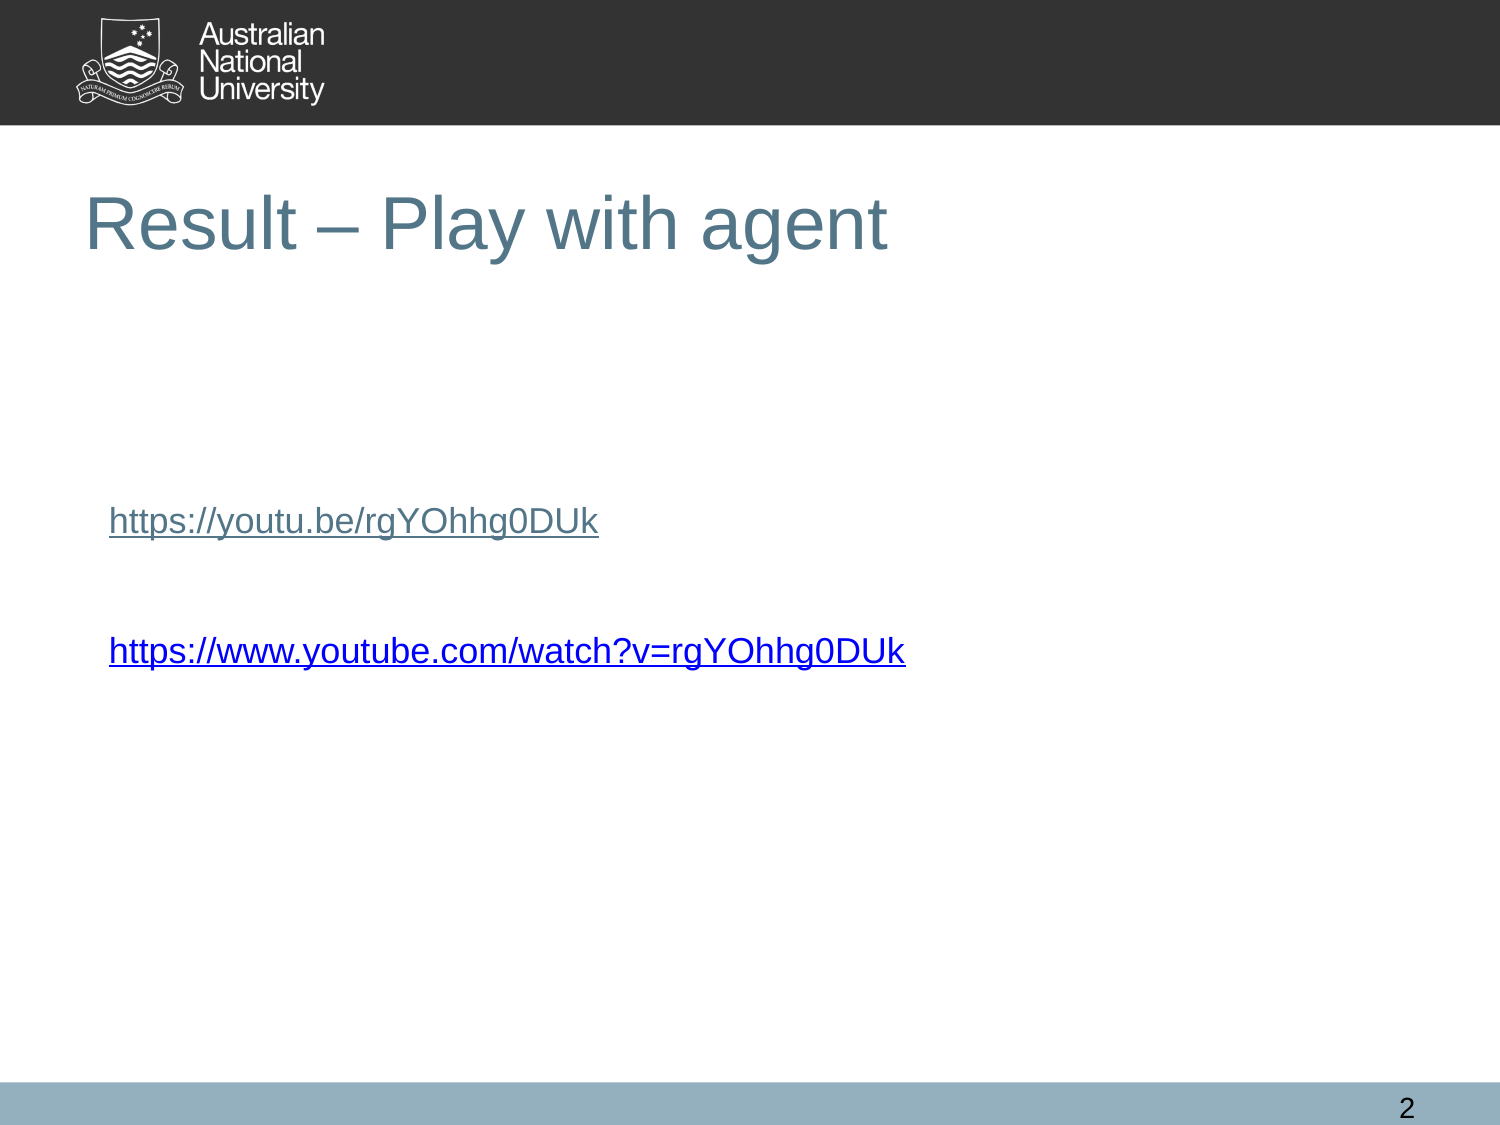

Result – Play with agent
# https://youtu.be/rgYOhhg0DUk https://www.youtube.com/watch?v=rgYOhhg0DUk
24